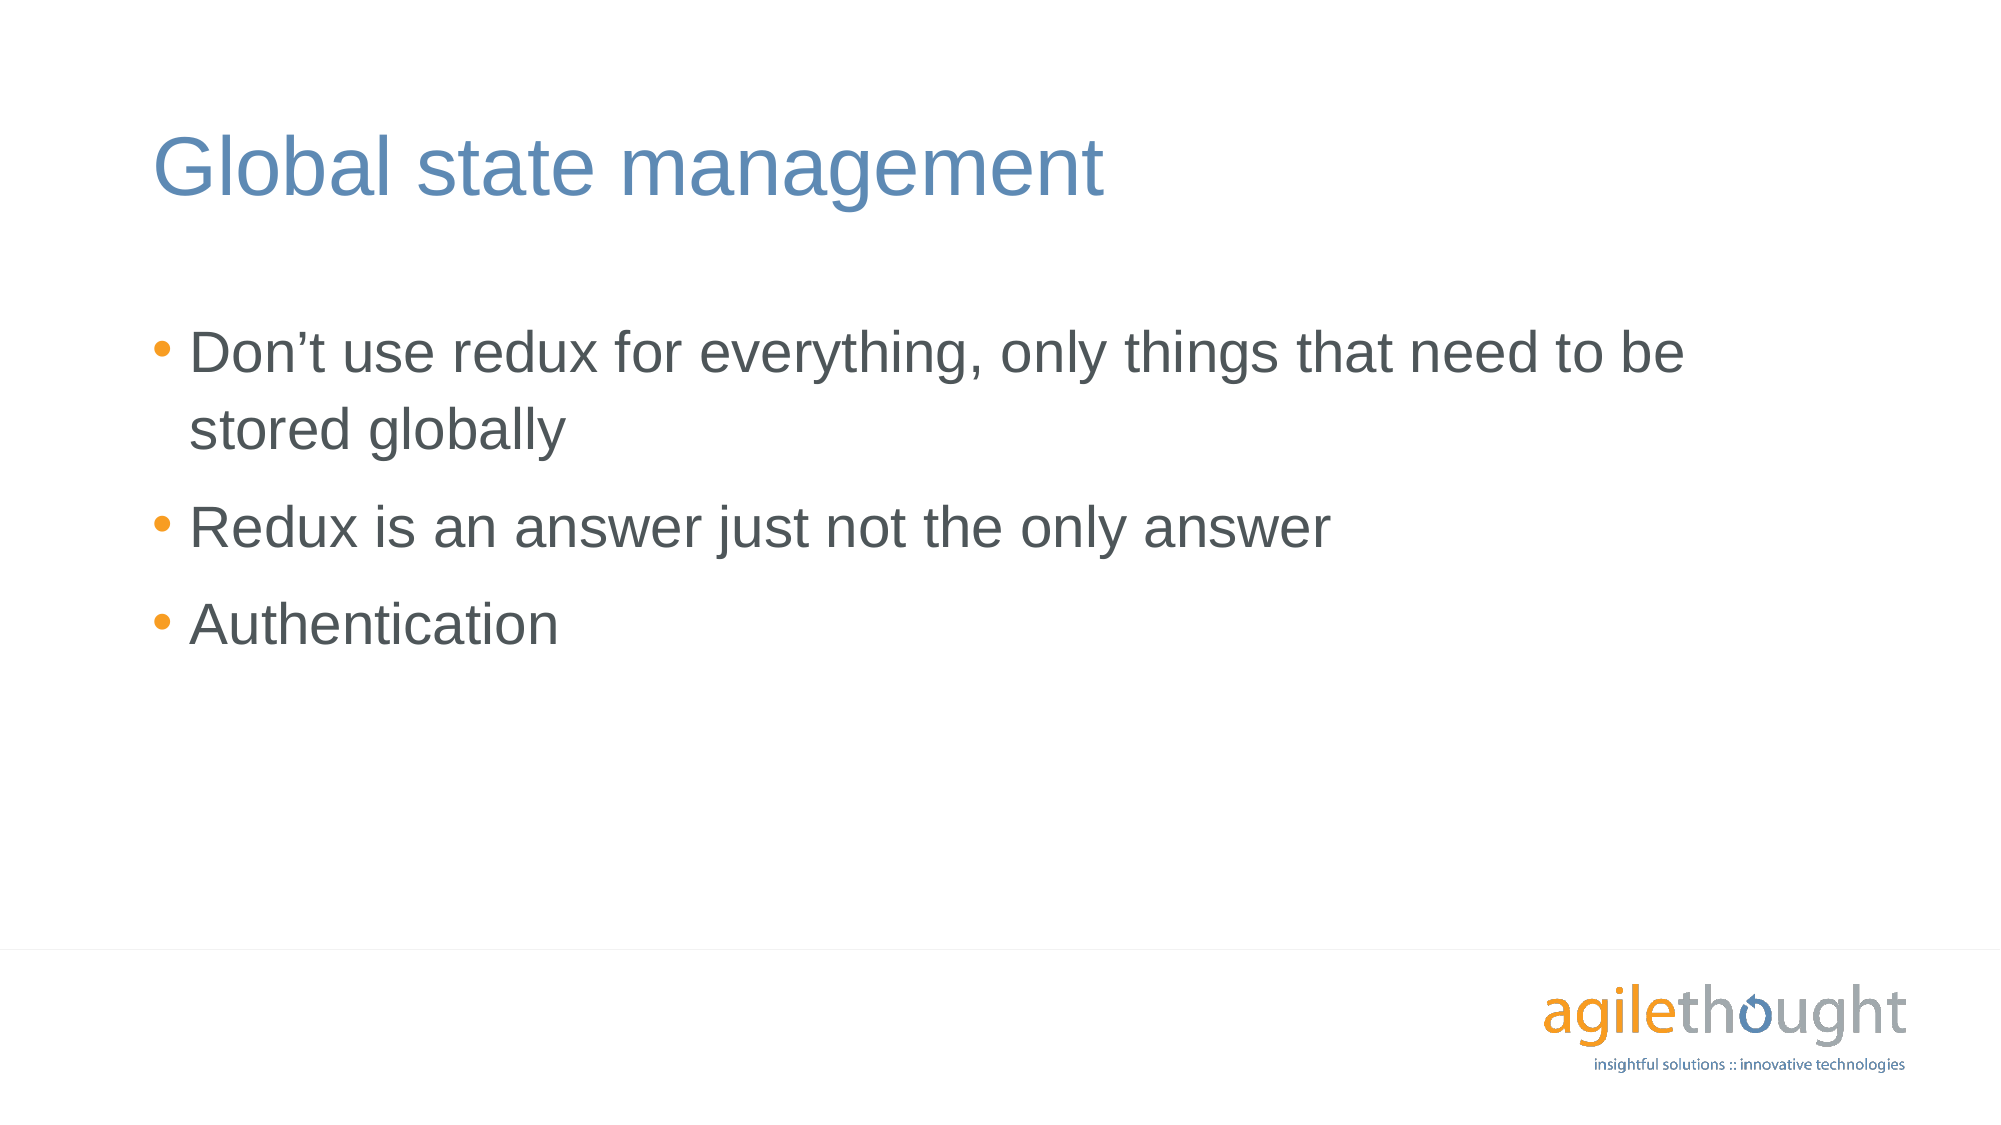

# Global state management
Don’t use redux for everything, only things that need to be stored globally
Redux is an answer just not the only answer
Authentication